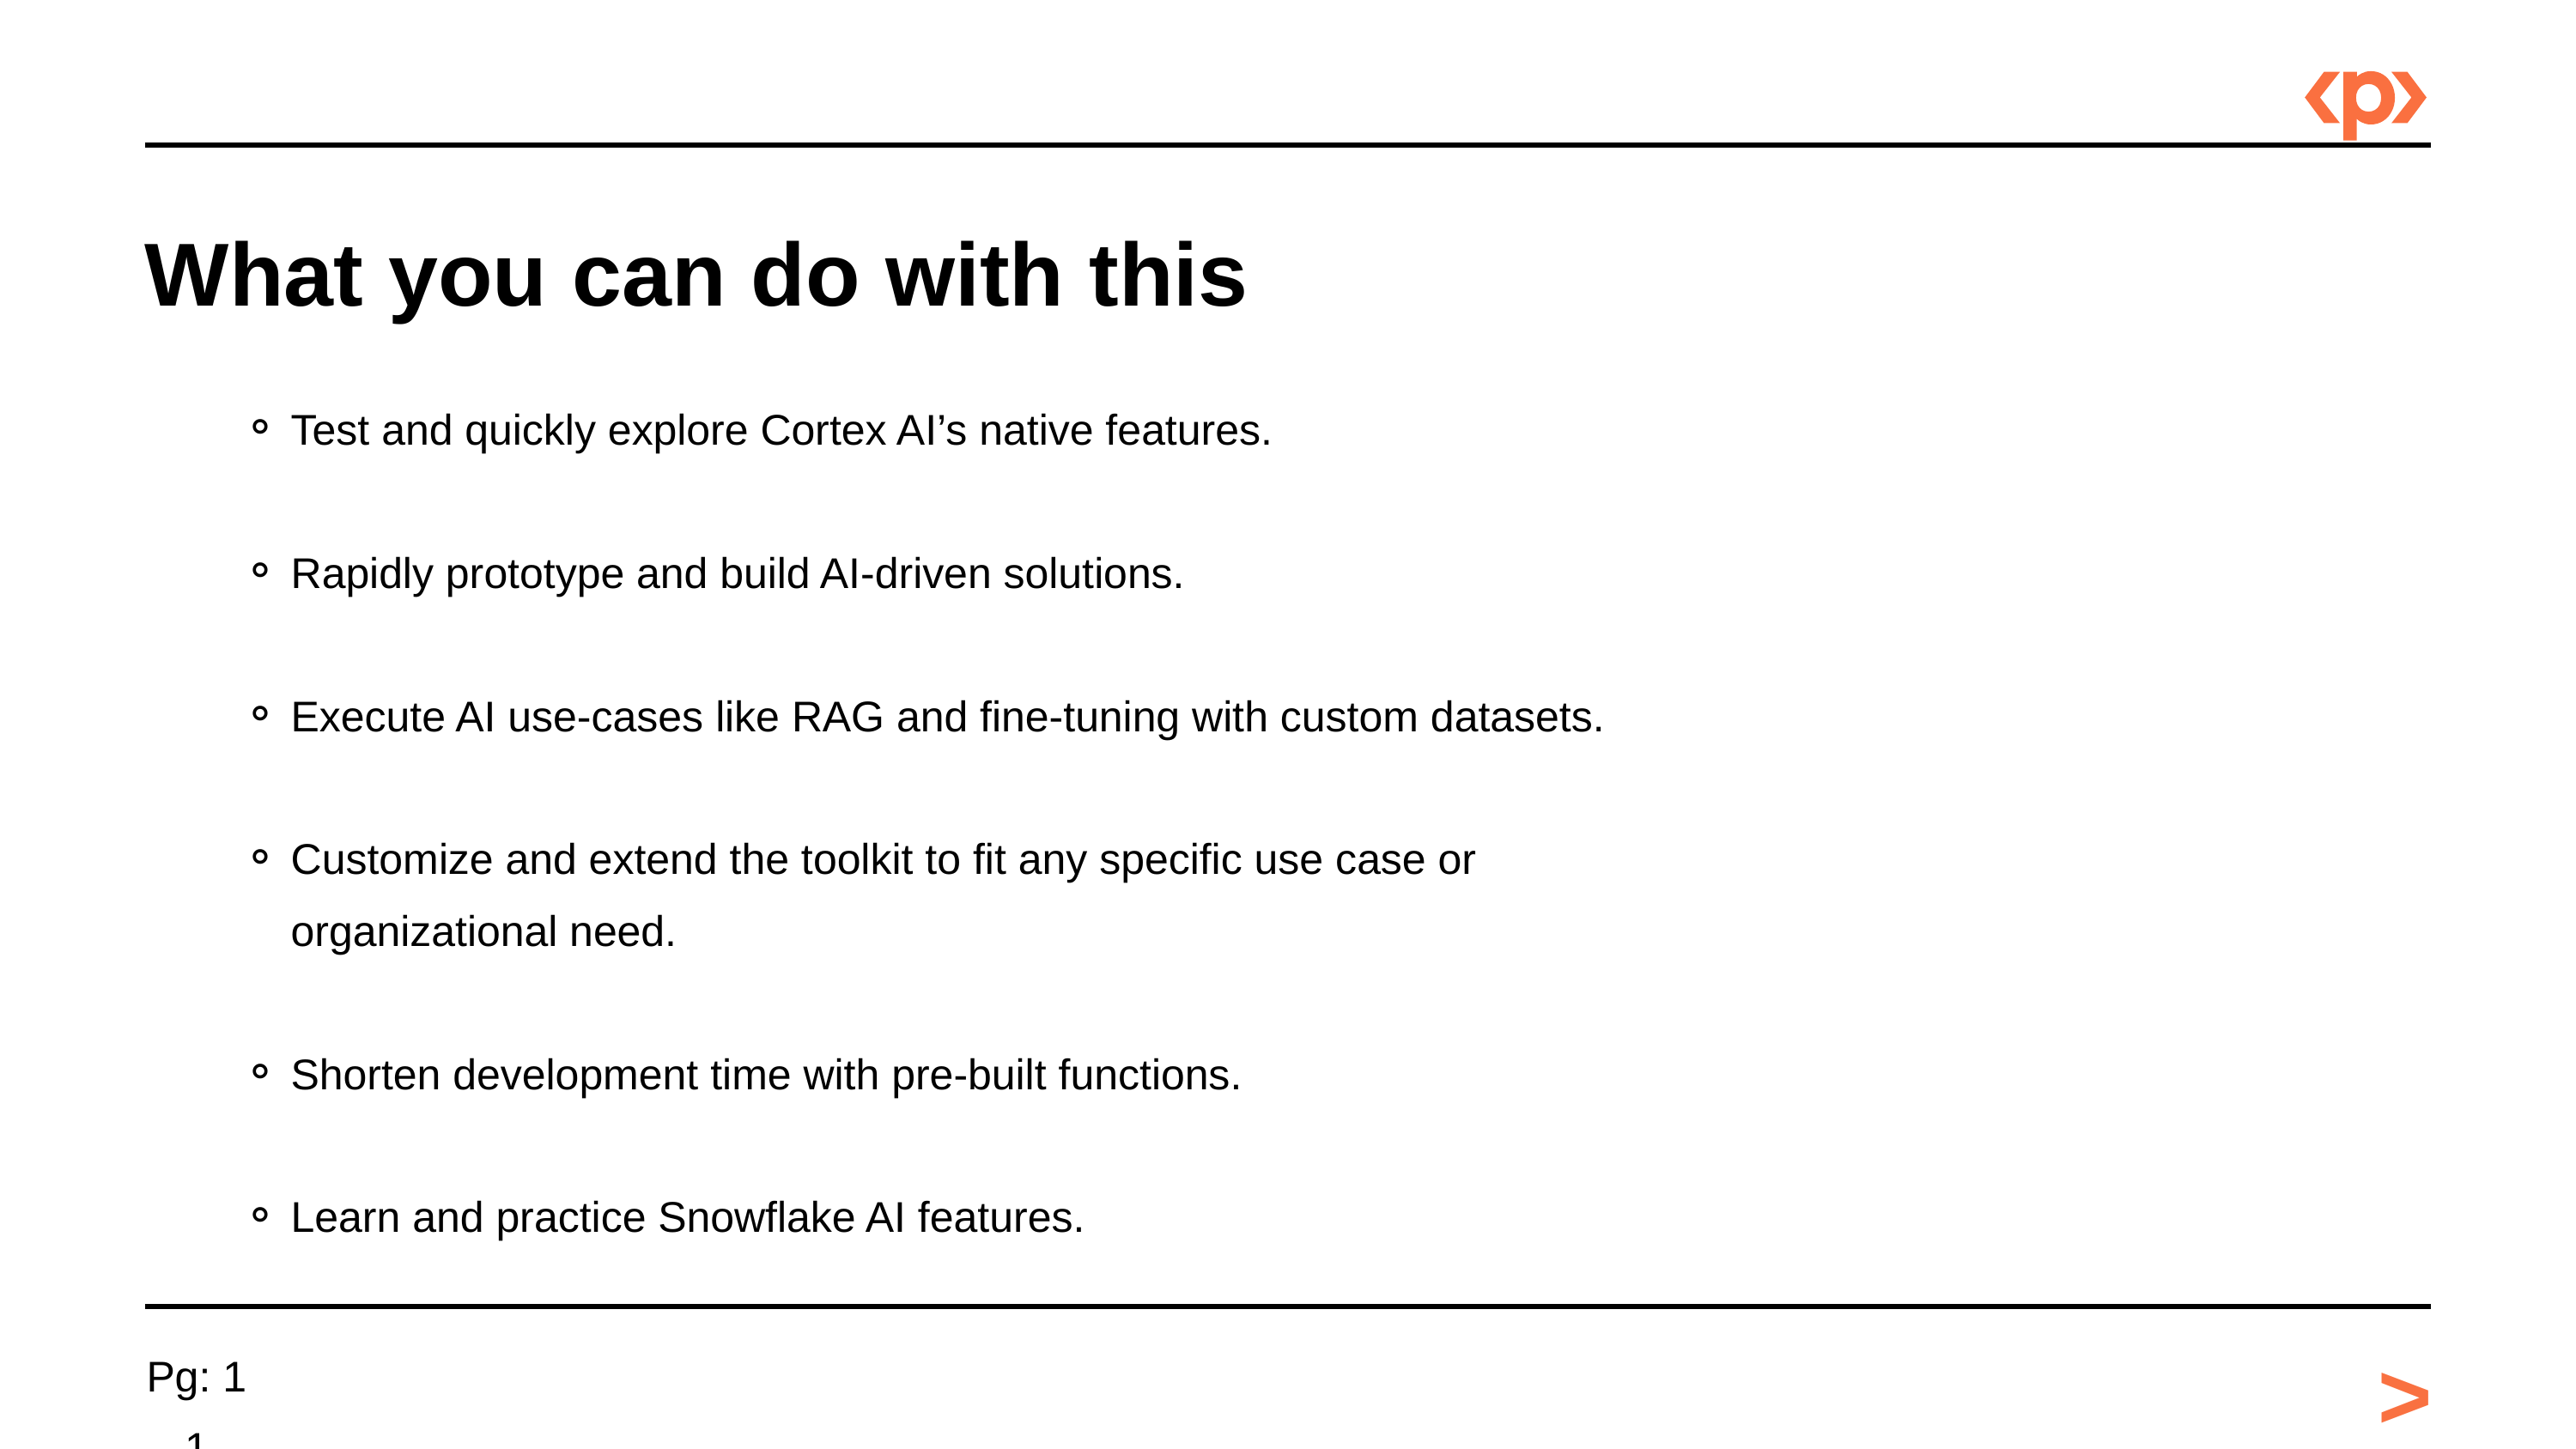

What you can do with this
Test and quickly explore Cortex AI’s native features.

Rapidly prototype and build AI-driven solutions.

Execute AI use-cases like RAG and fine-tuning with custom datasets.

Customize and extend the toolkit to fit any specific use case or organizational need.

Shorten development time with pre-built functions.

Learn and practice Snowflake AI features.
>
Pg: 1 1